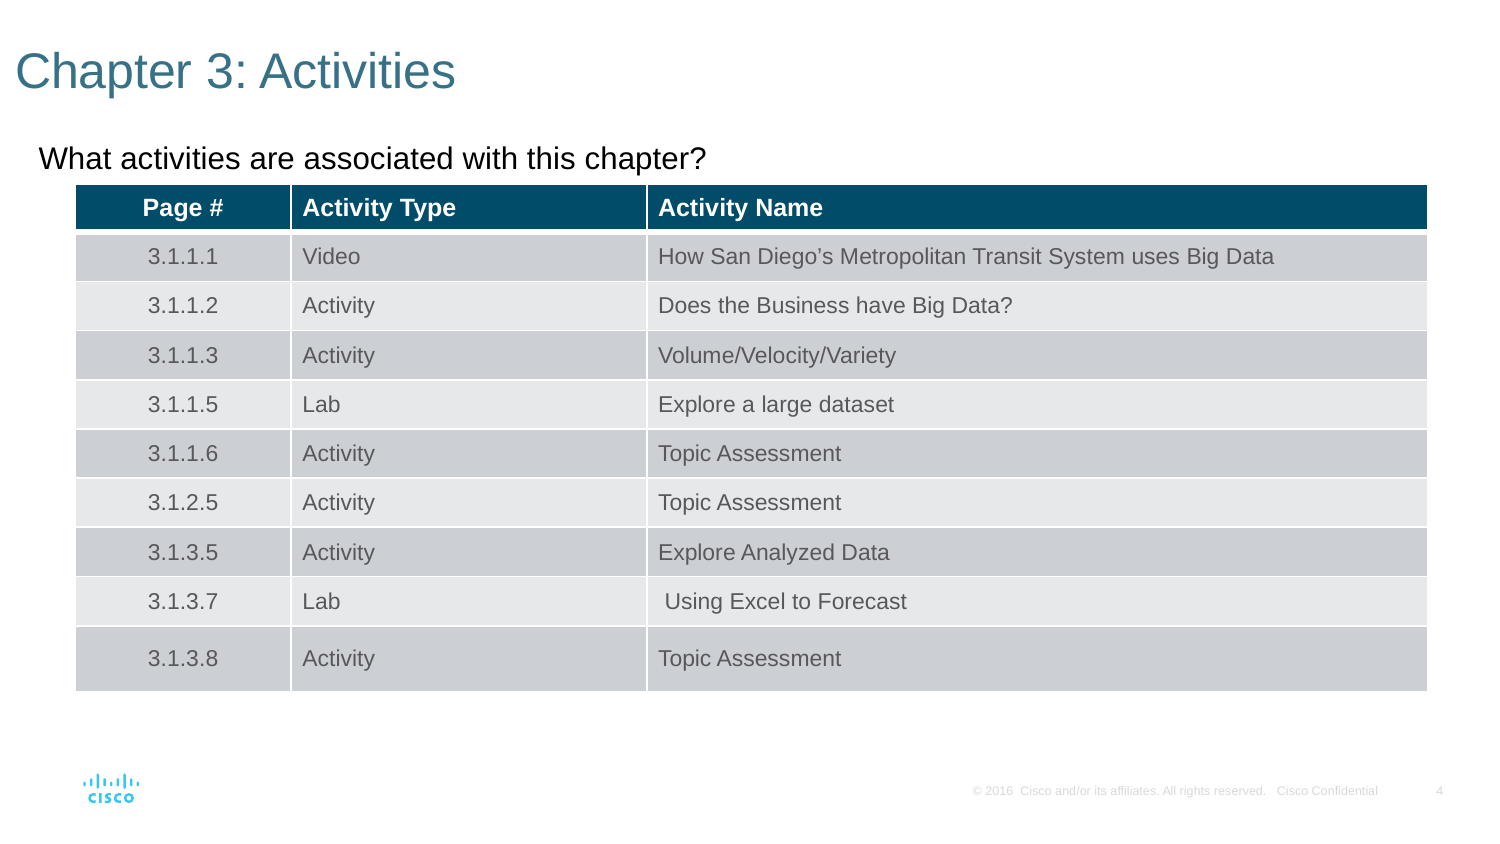

# Chapter 3: Activities
What activities are associated with this chapter?

| Page # | Activity Type | Activity Name |
| --- | --- | --- |
| 3.1.1.1 | Video | How San Diego’s Metropolitan Transit System uses Big Data |
| 3.1.1.2 | Activity | Does the Business have Big Data? |
| 3.1.1.3 | Activity | Volume/Velocity/Variety |
| 3.1.1.5 | Lab | Explore a large dataset |
| 3.1.1.6 | Activity | Topic Assessment |
| 3.1.2.5 | Activity | Topic Assessment |
| 3.1.3.5 | Activity | Explore Analyzed Data |
| 3.1.3.7 | Lab | Using Excel to Forecast |
| 3.1.3.8 | Activity | Topic Assessment |